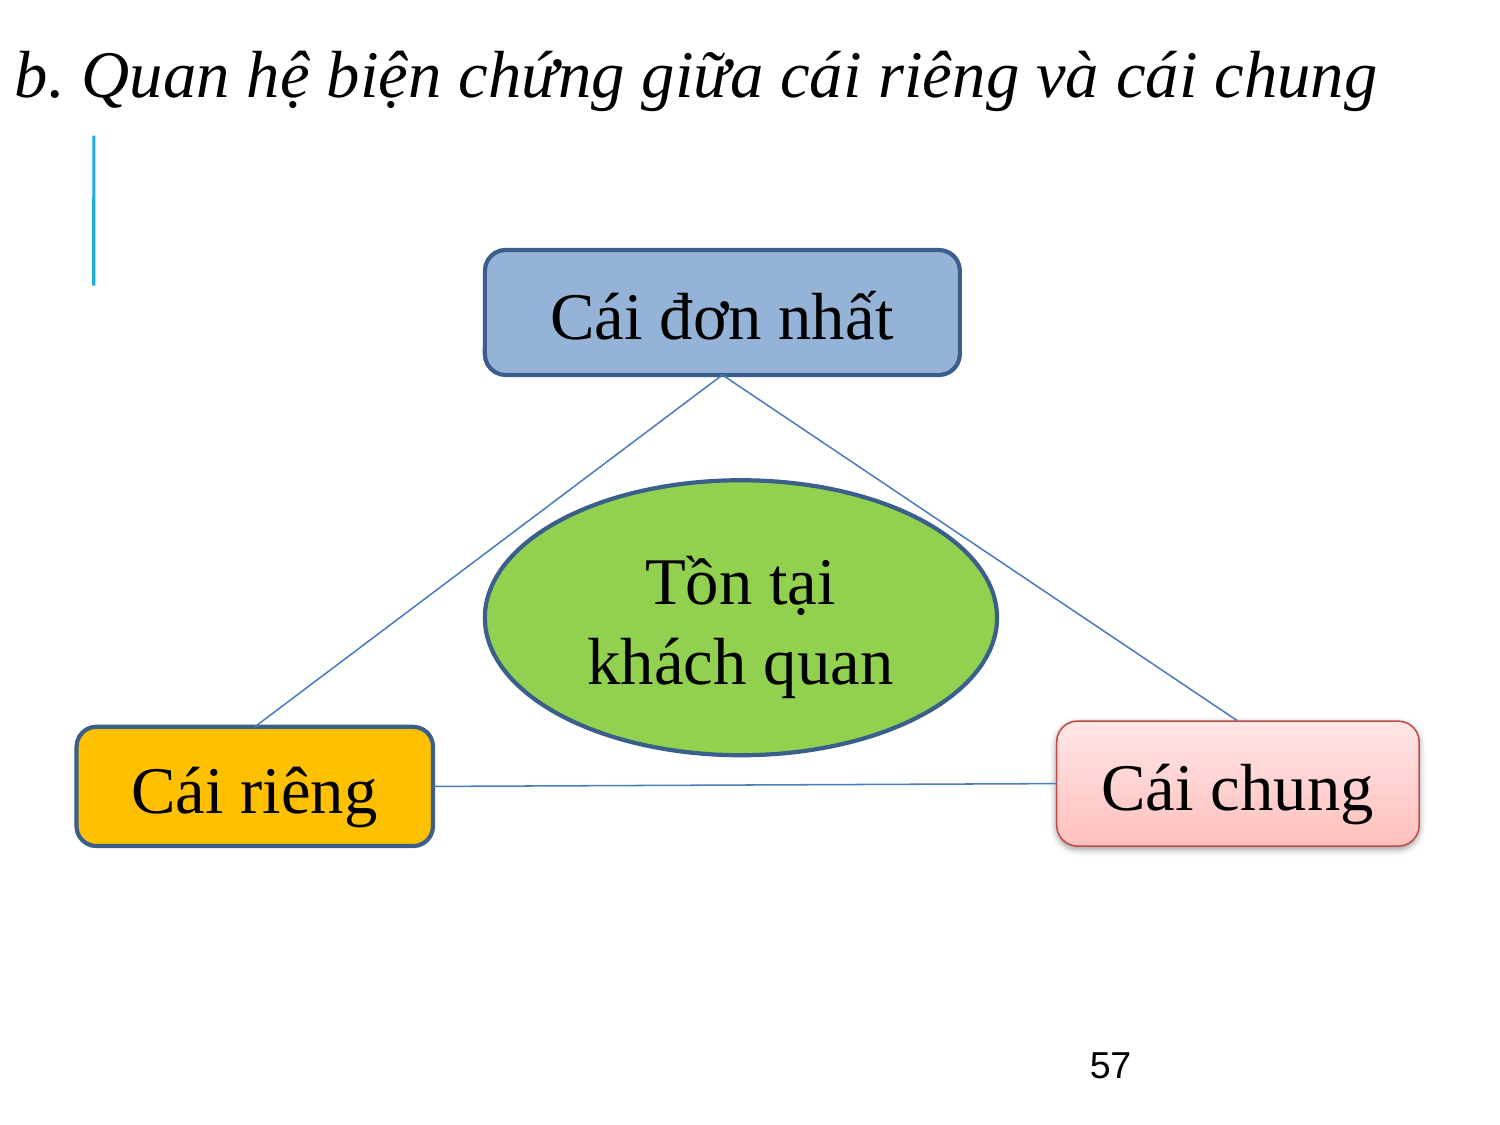

# b. Quan hệ biện chứng giữa cái riêng và cái chung
Cái đơn nhất
Tồn tại khách quan
Cái chung
Cái riêng
57